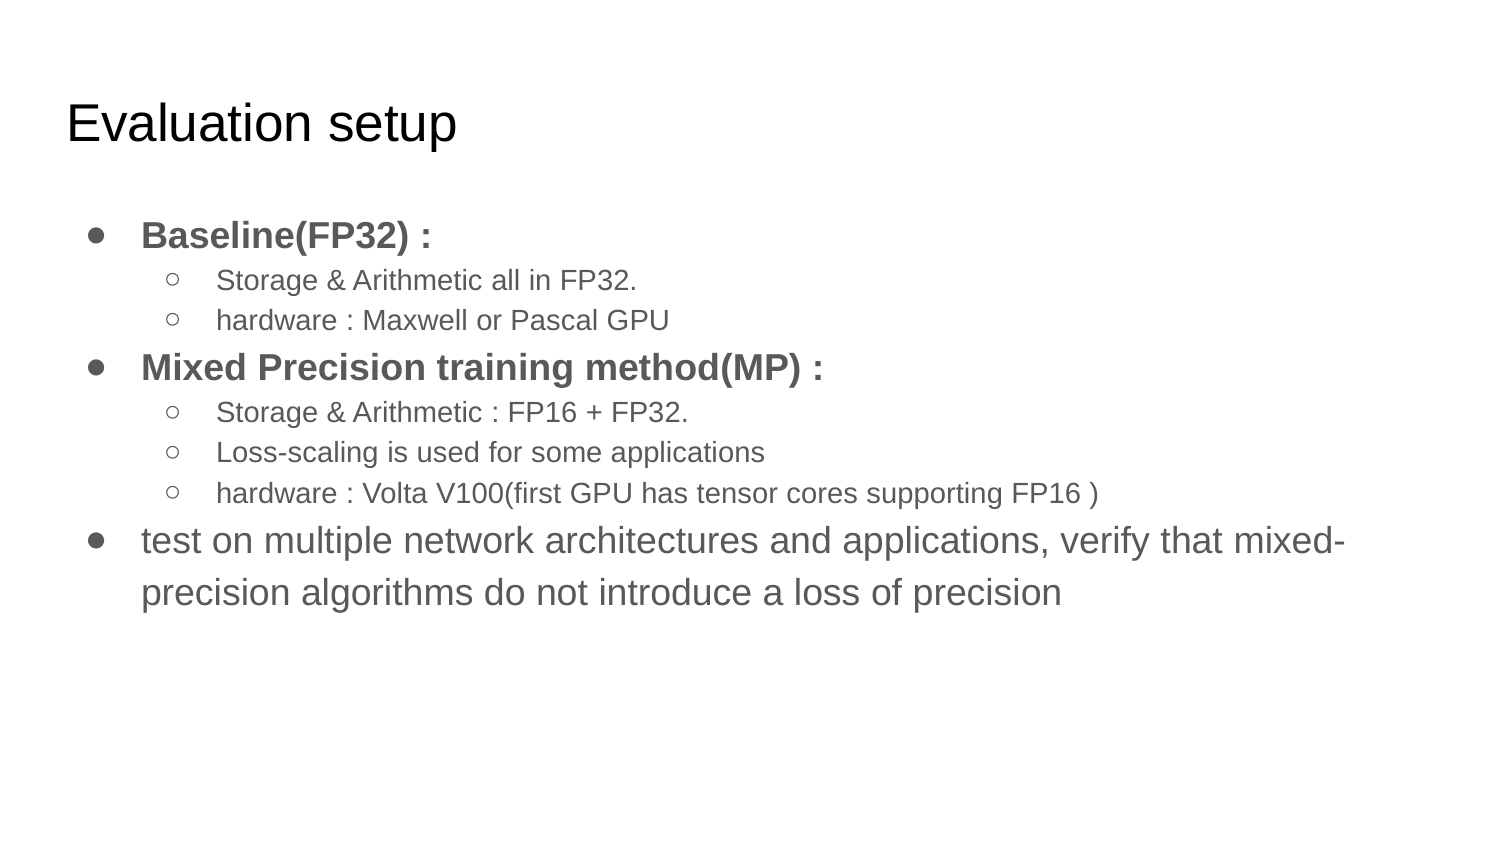

# Evaluation setup
Baseline(FP32) :
Storage & Arithmetic all in FP32.
hardware : Maxwell or Pascal GPU
Mixed Precision training method(MP) :
Storage & Arithmetic : FP16 + FP32.
Loss-scaling is used for some applications
hardware : Volta V100(first GPU has tensor cores supporting FP16 )
test on multiple network architectures and applications, verify that mixed-precision algorithms do not introduce a loss of precision